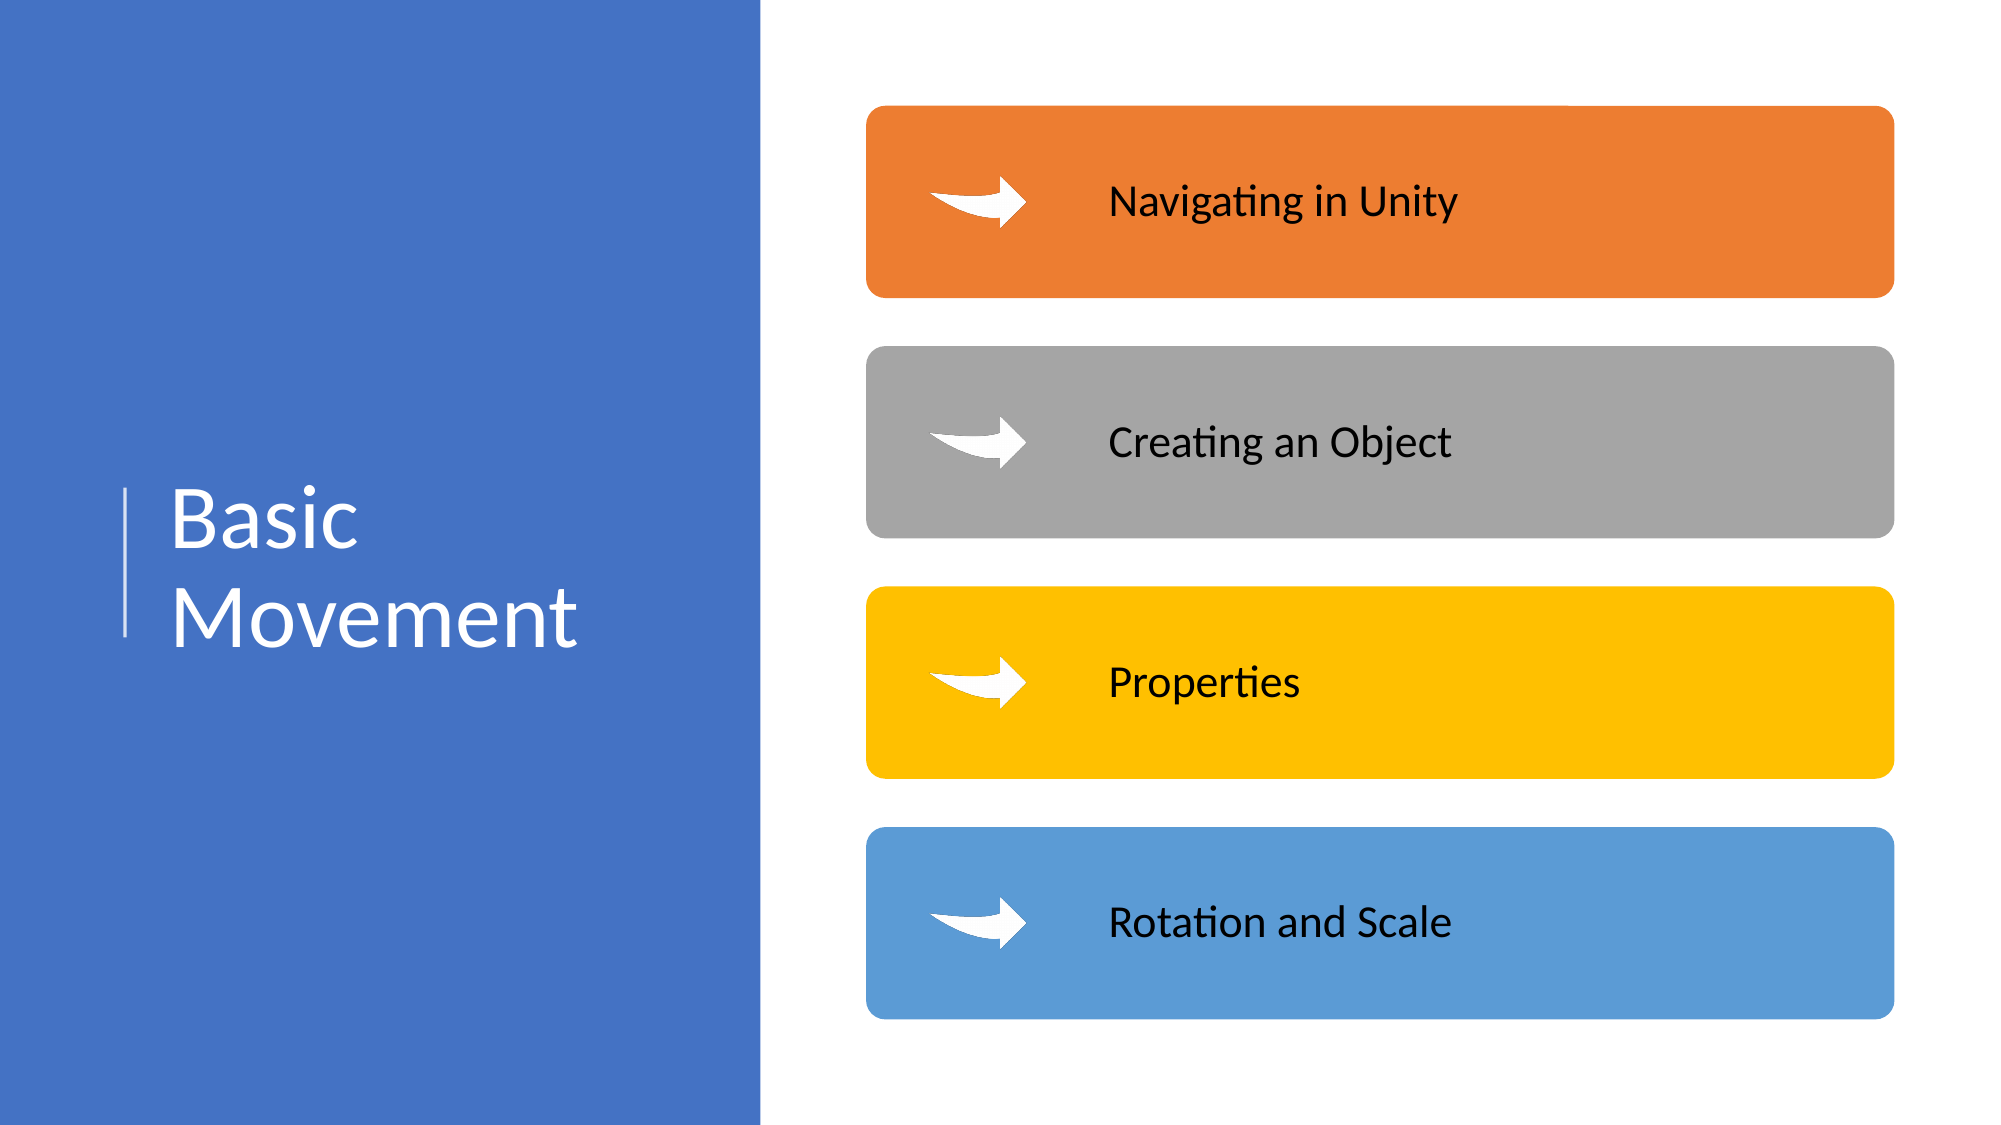

Navigating in Unity
Creating an Object
Properties
Rotation and Scale
# Basic Movement